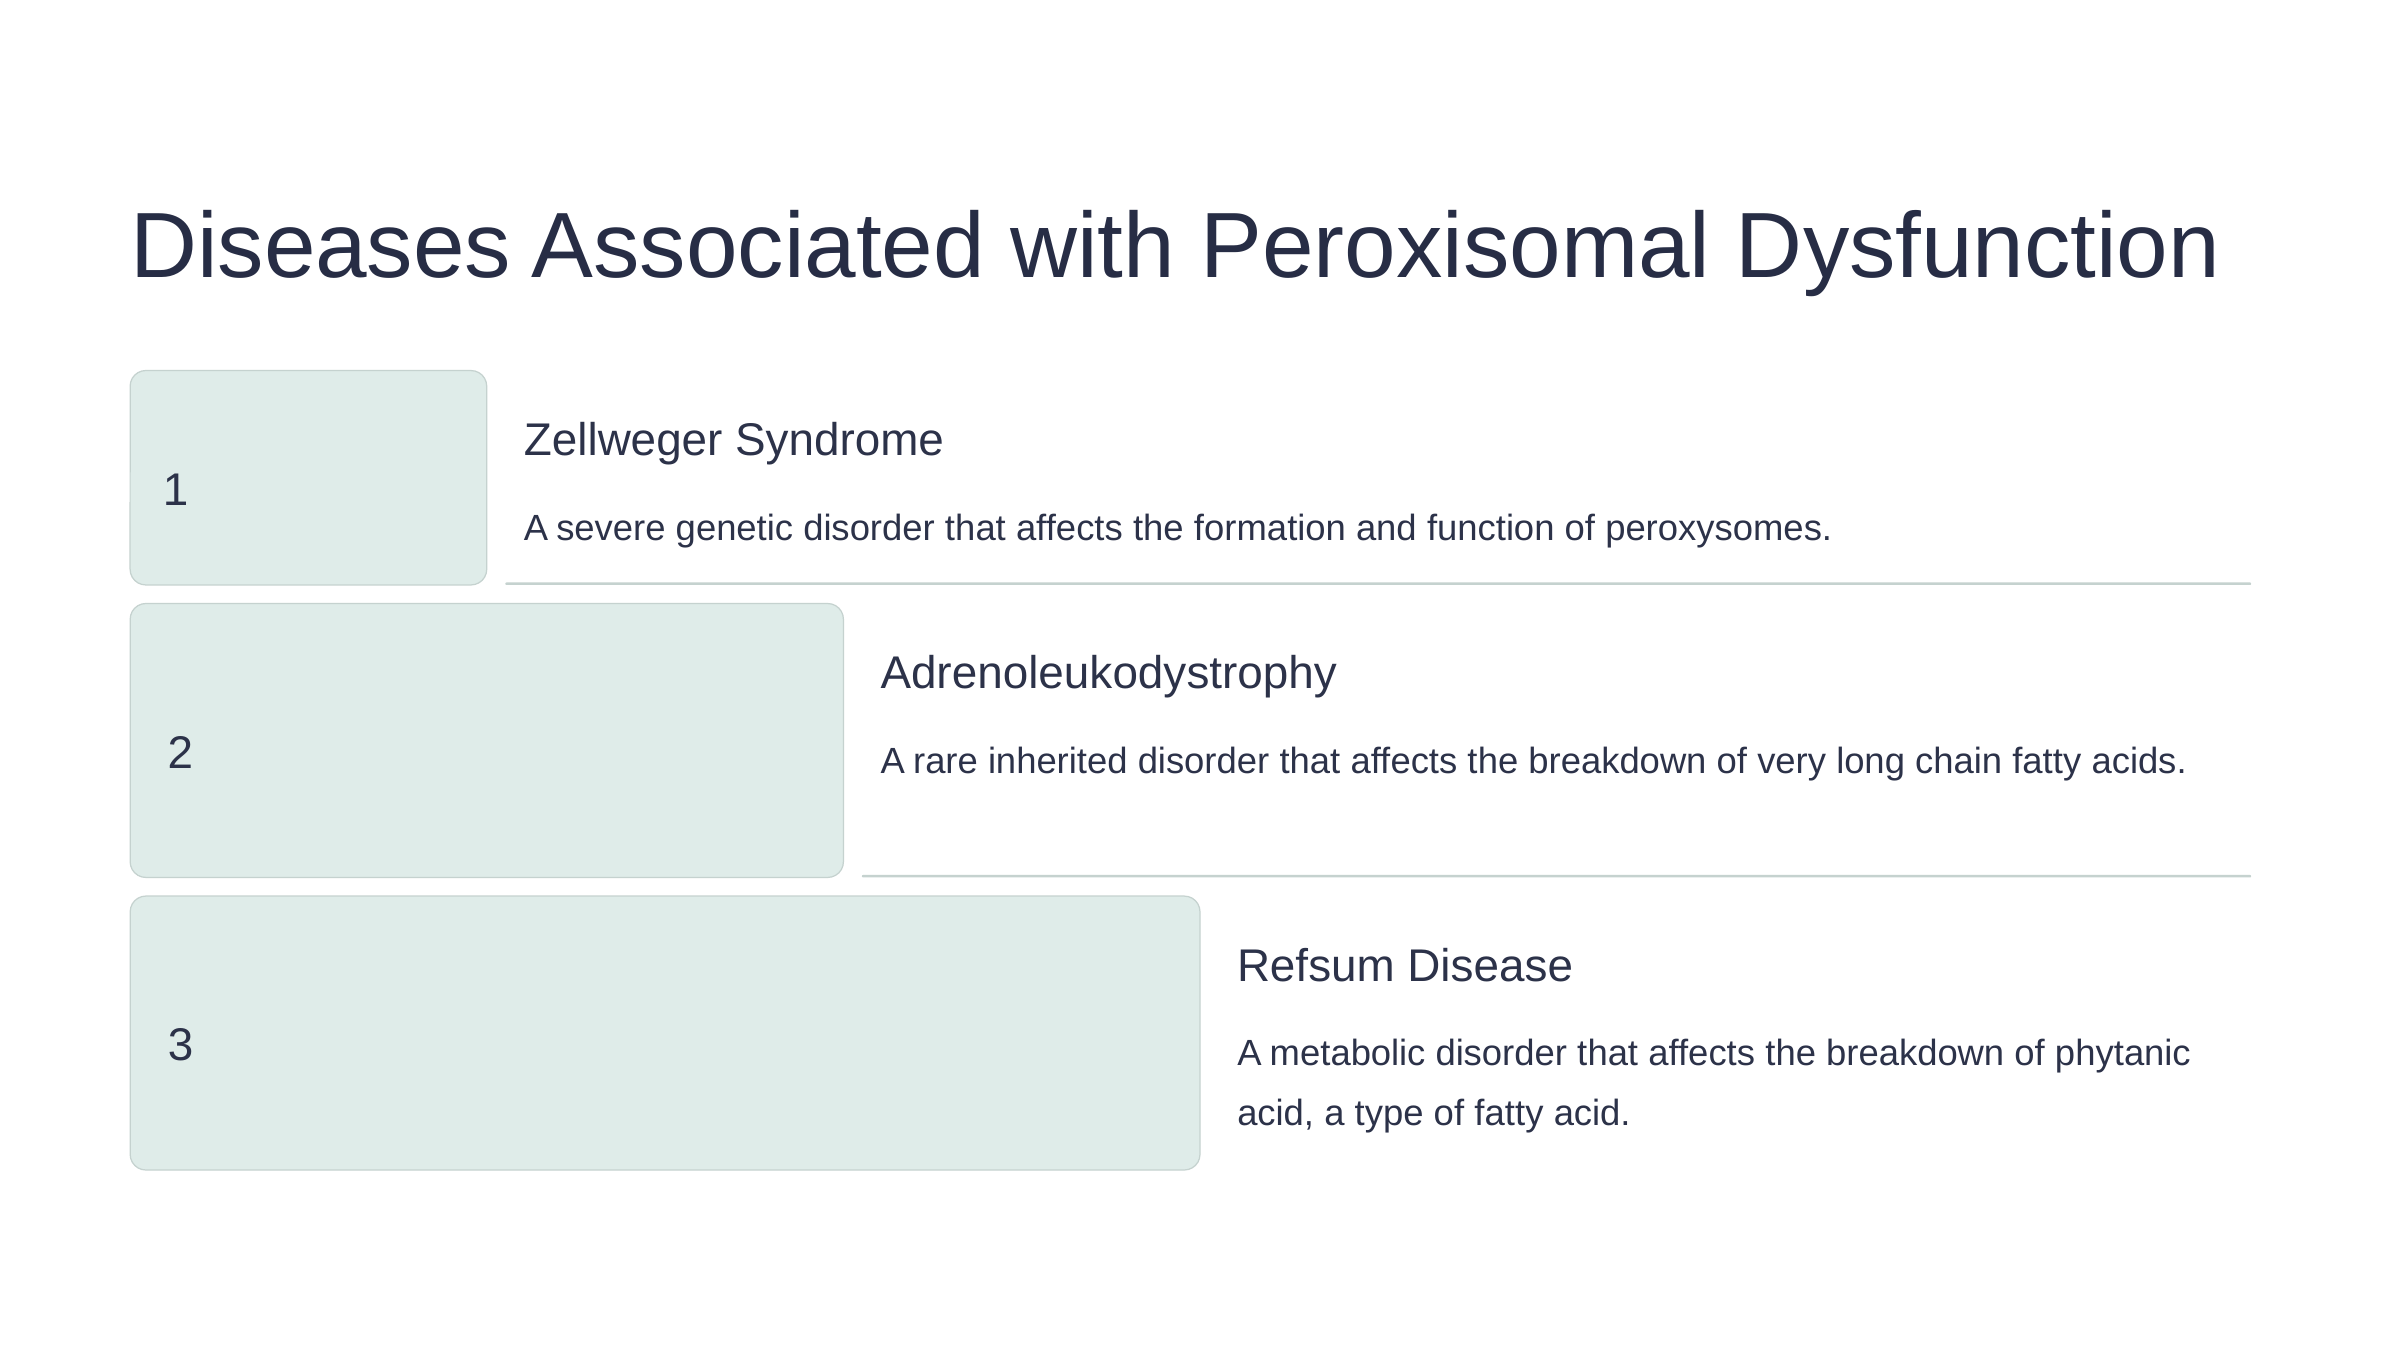

Diseases Associated with Peroxisomal Dysfunction

Zellweger Syndrome
1
A severe genetic disorder that affects the formation and function of peroxysomes.

Adrenoleukodystrophy
2
A rare inherited disorder that affects the breakdown of very long chain fatty acids.

Refsum Disease
3
A metabolic disorder that affects the breakdown of phytanic acid, a type of fatty acid.